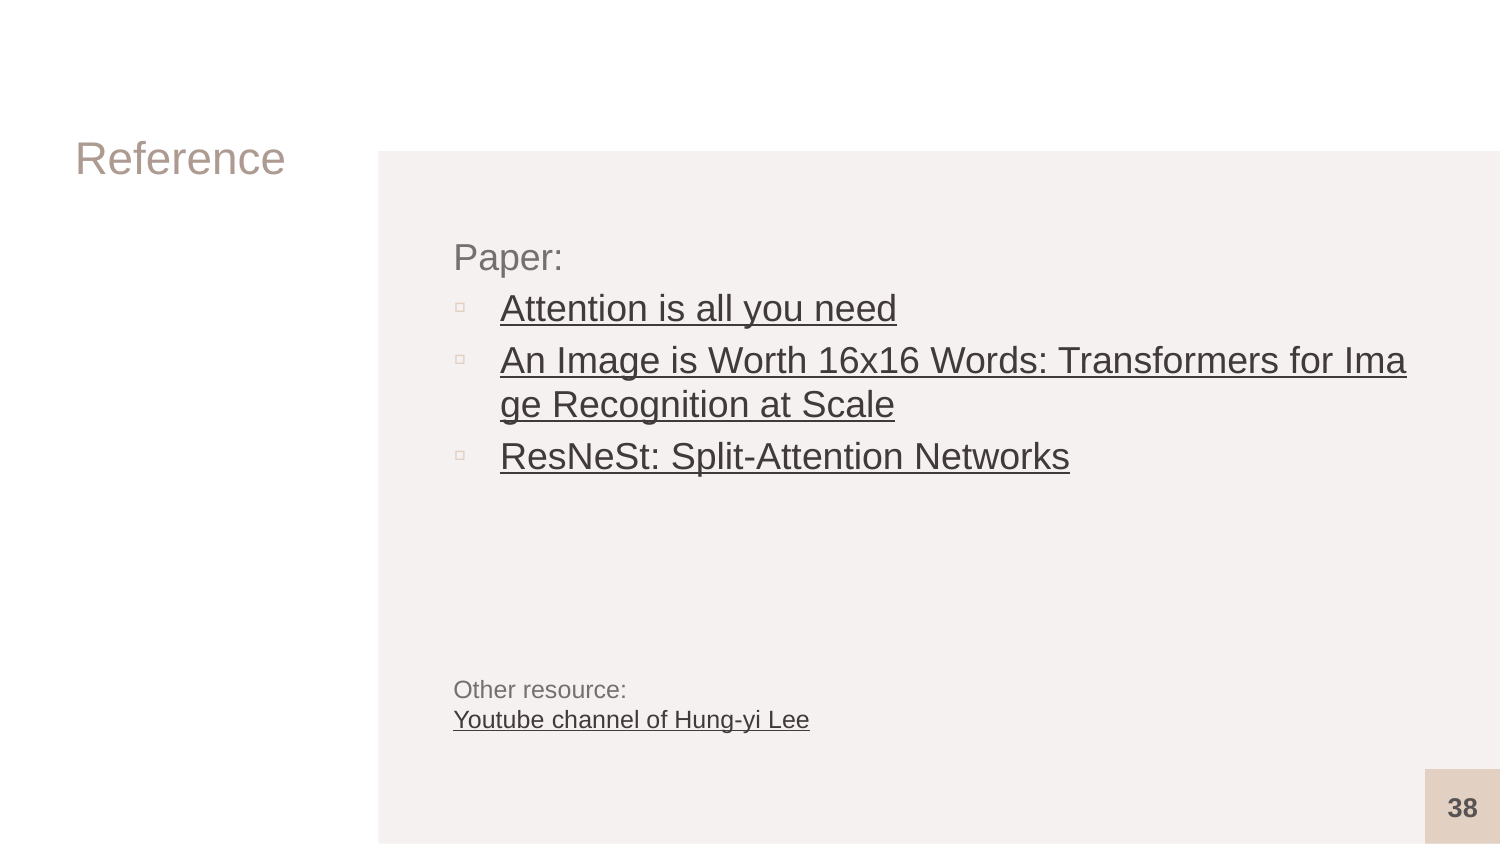

# Reference
Paper:
Attention is all you need
An Image is Worth 16x16 Words: Transformers for Image Recognition at Scale
ResNeSt: Split-Attention Networks

Other resource:
Youtube channel of Hung-yi Lee

38